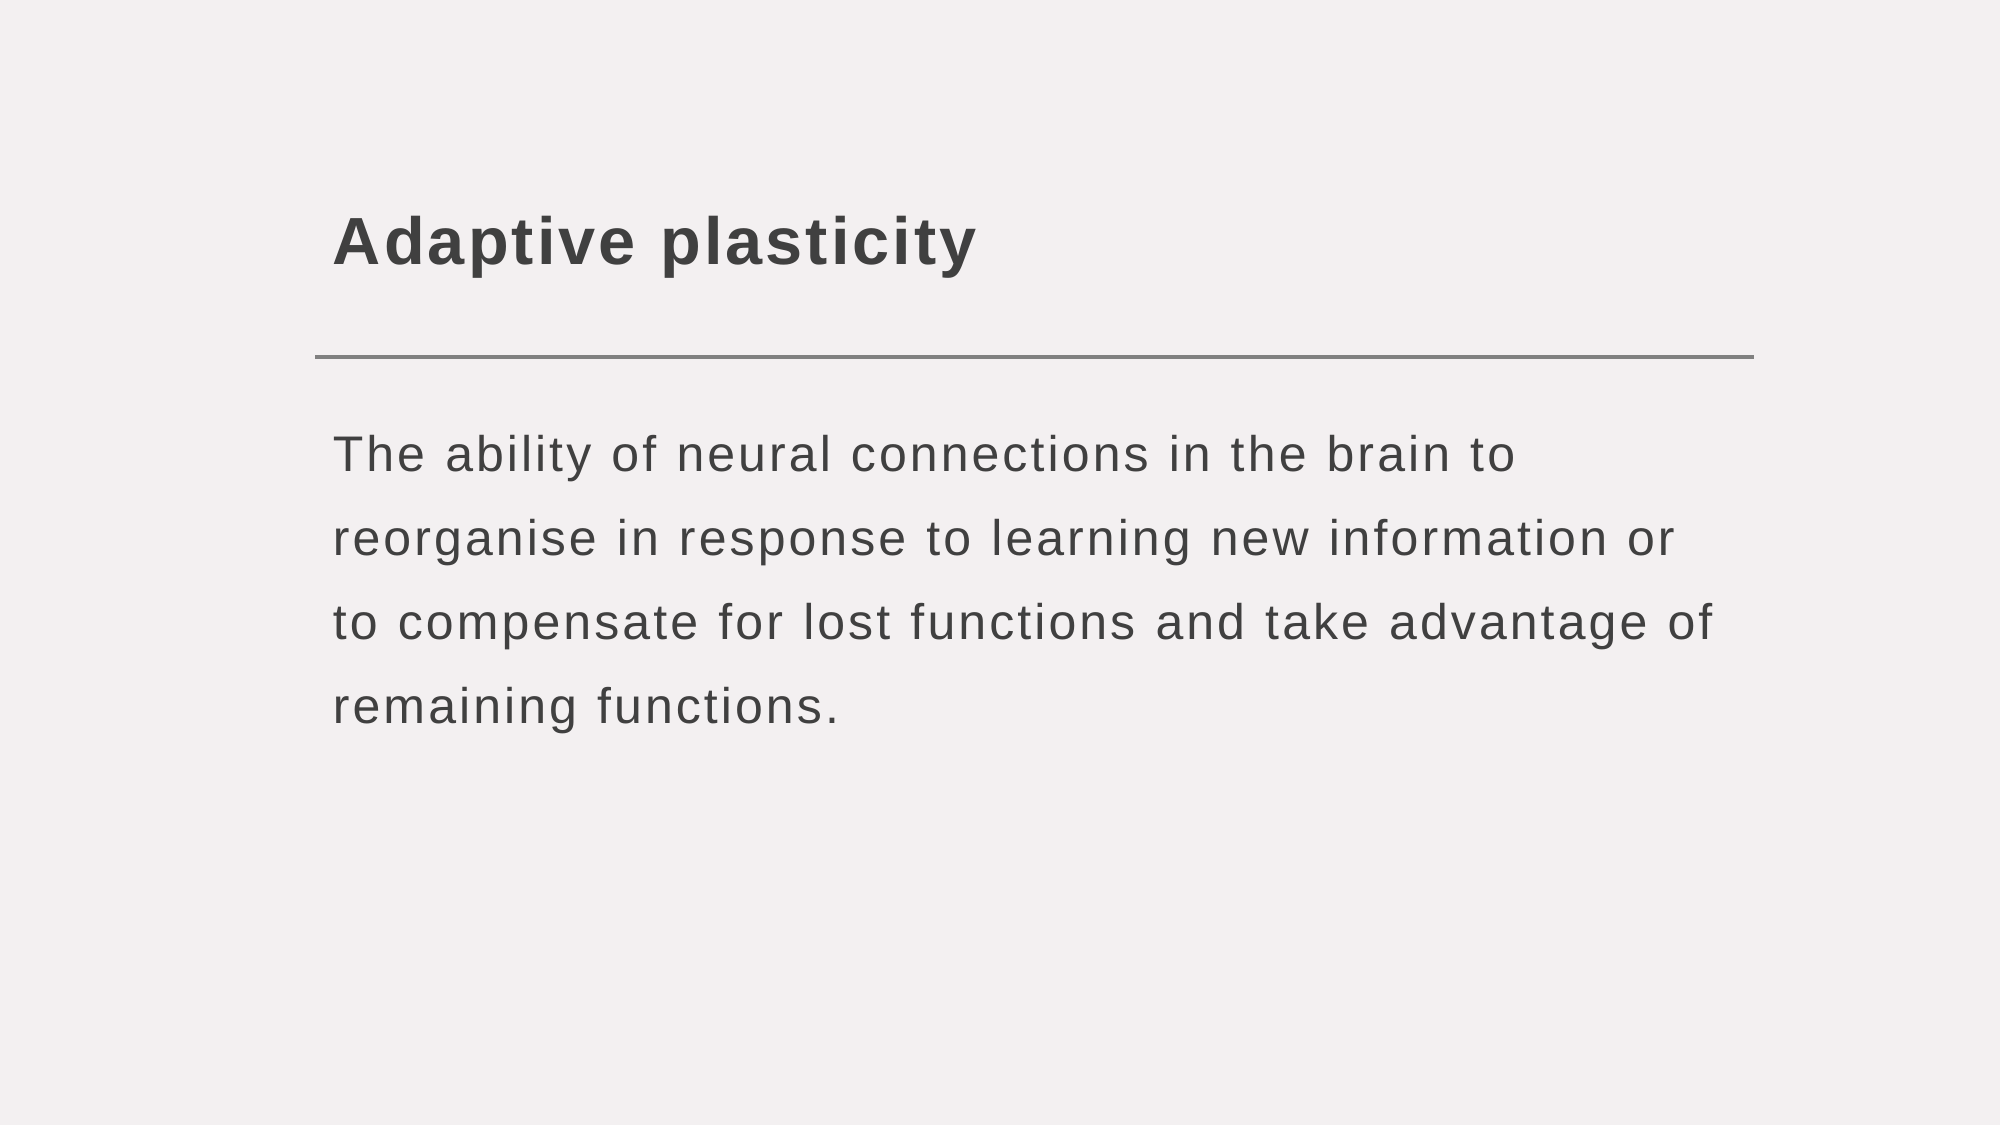

# Adaptive plasticity
The ability of neural connections in the brain to reorganise in response to learning new information or to compensate for lost functions and take advantage of remaining functions.